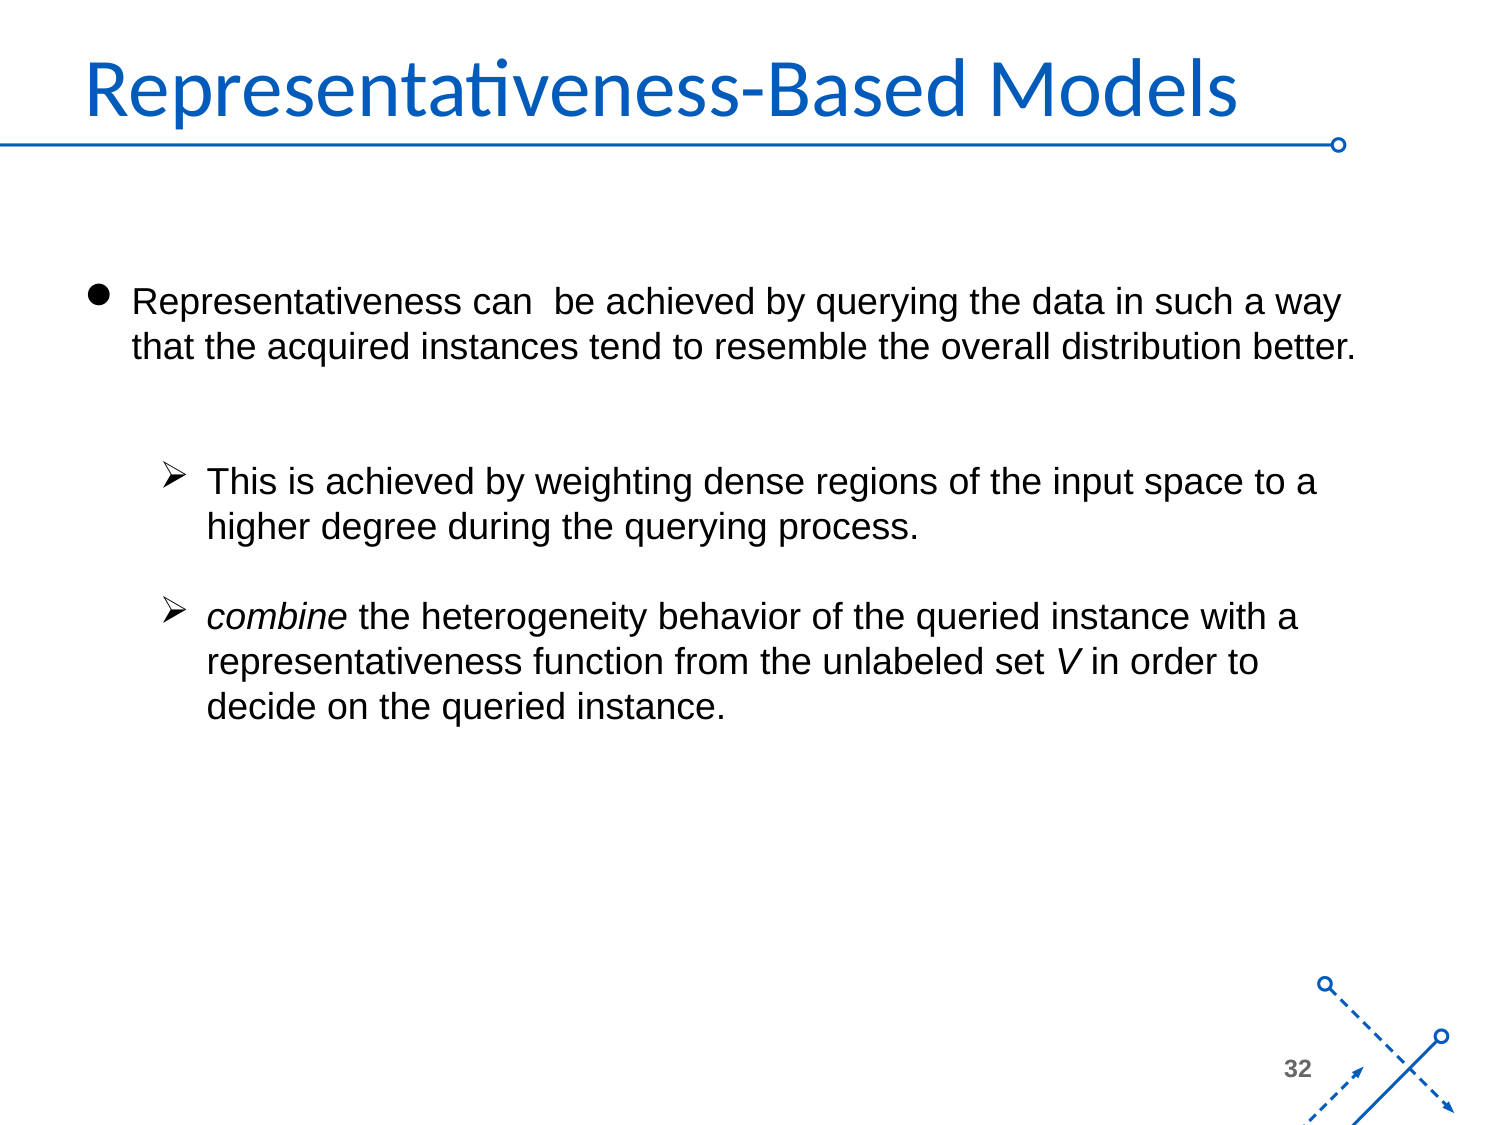

# Representativeness-Based Models
Representativeness can  be achieved by querying the data in such a way that the acquired instances tend to resemble the overall distribution better.

This is achieved by weighting dense regions of the input space to a higher degree during the querying process.

combine the heterogeneity behavior of the queried instance with a representativeness function from the unlabeled set V in order to decide on the queried instance.